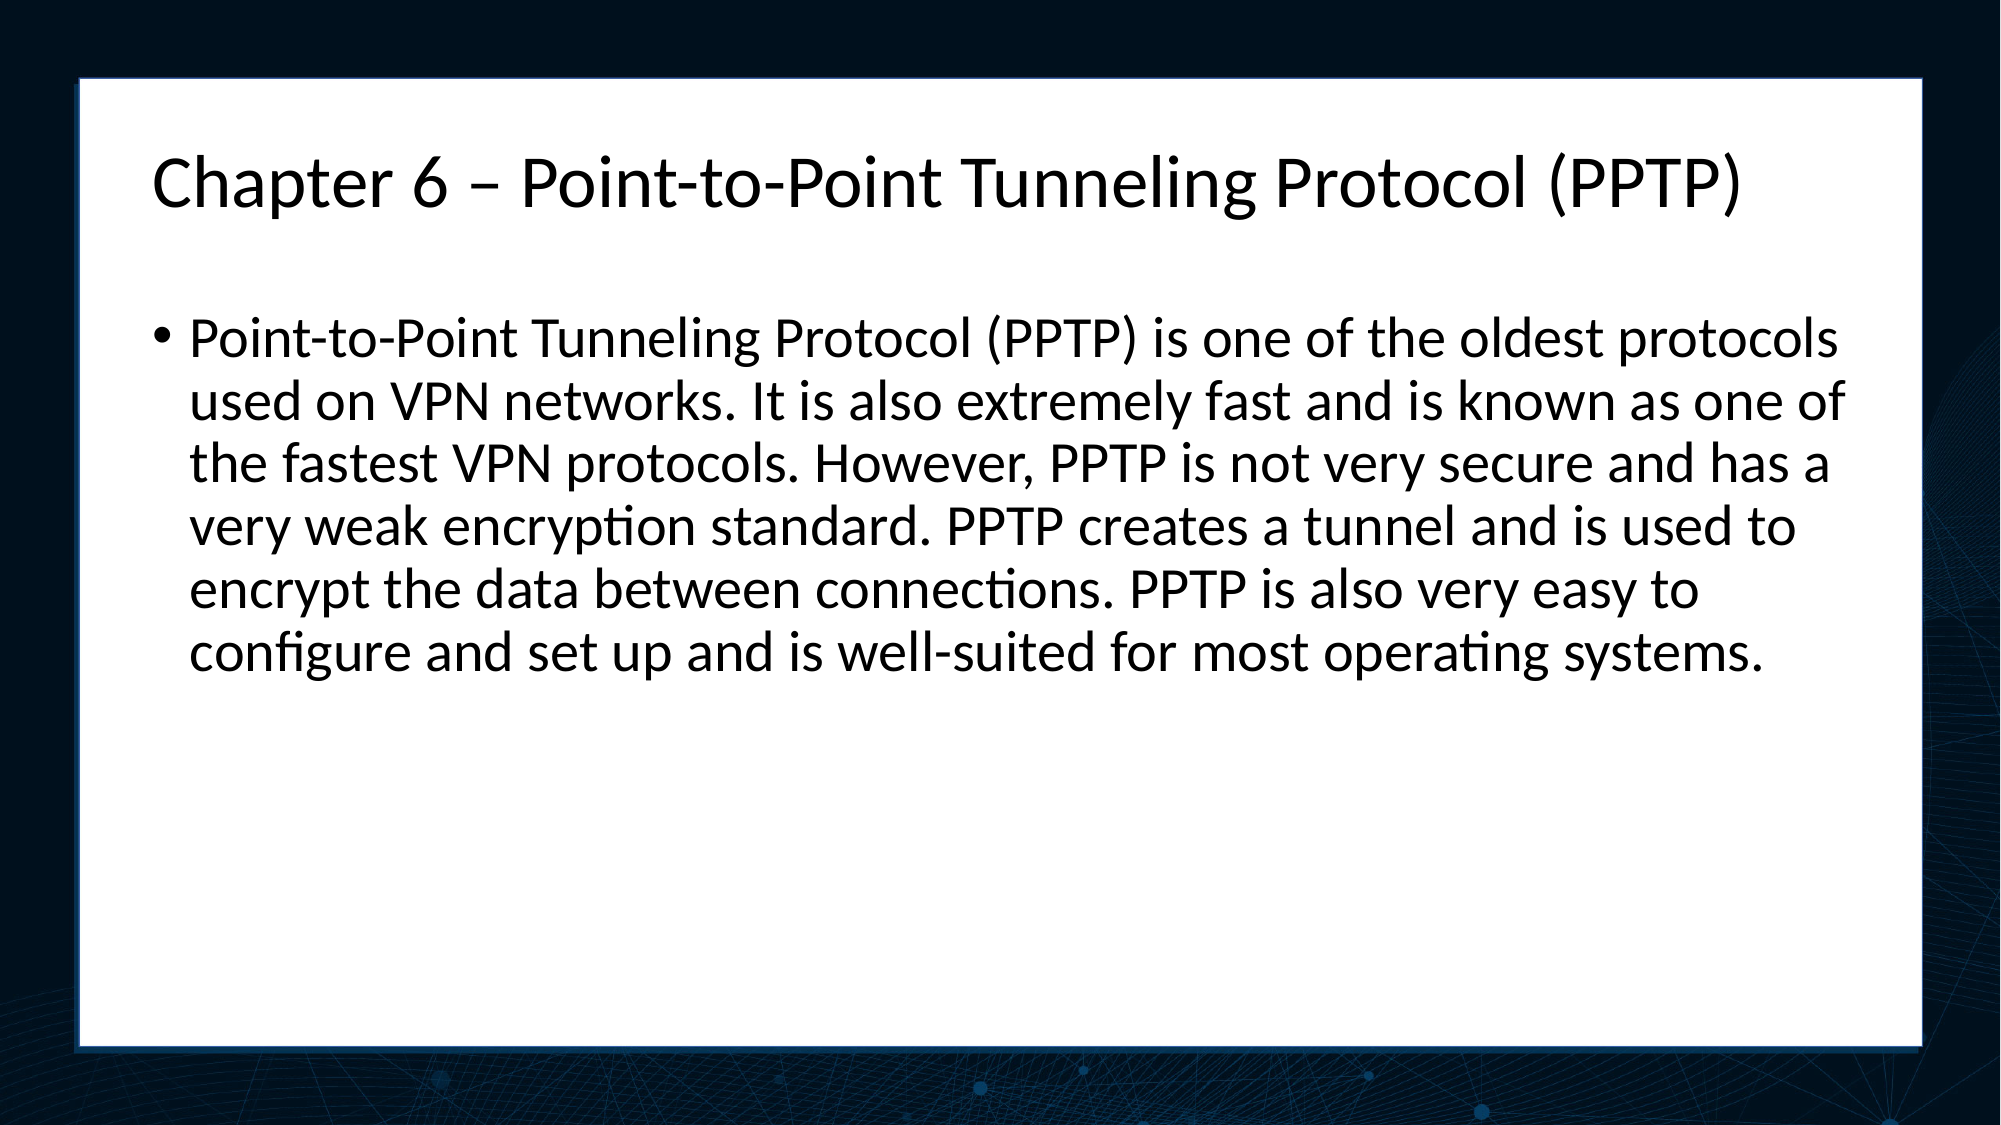

# Chapter 6 – Point-to-Point Tunneling Protocol (PPTP)
Point-to-Point Tunneling Protocol (PPTP) is one of the oldest protocols used on VPN networks. It is also extremely fast and is known as one of the fastest VPN protocols. However, PPTP is not very secure and has a very weak encryption standard. PPTP creates a tunnel and is used to encrypt the data between connections. PPTP is also very easy to configure and set up and is well-suited for most operating systems.